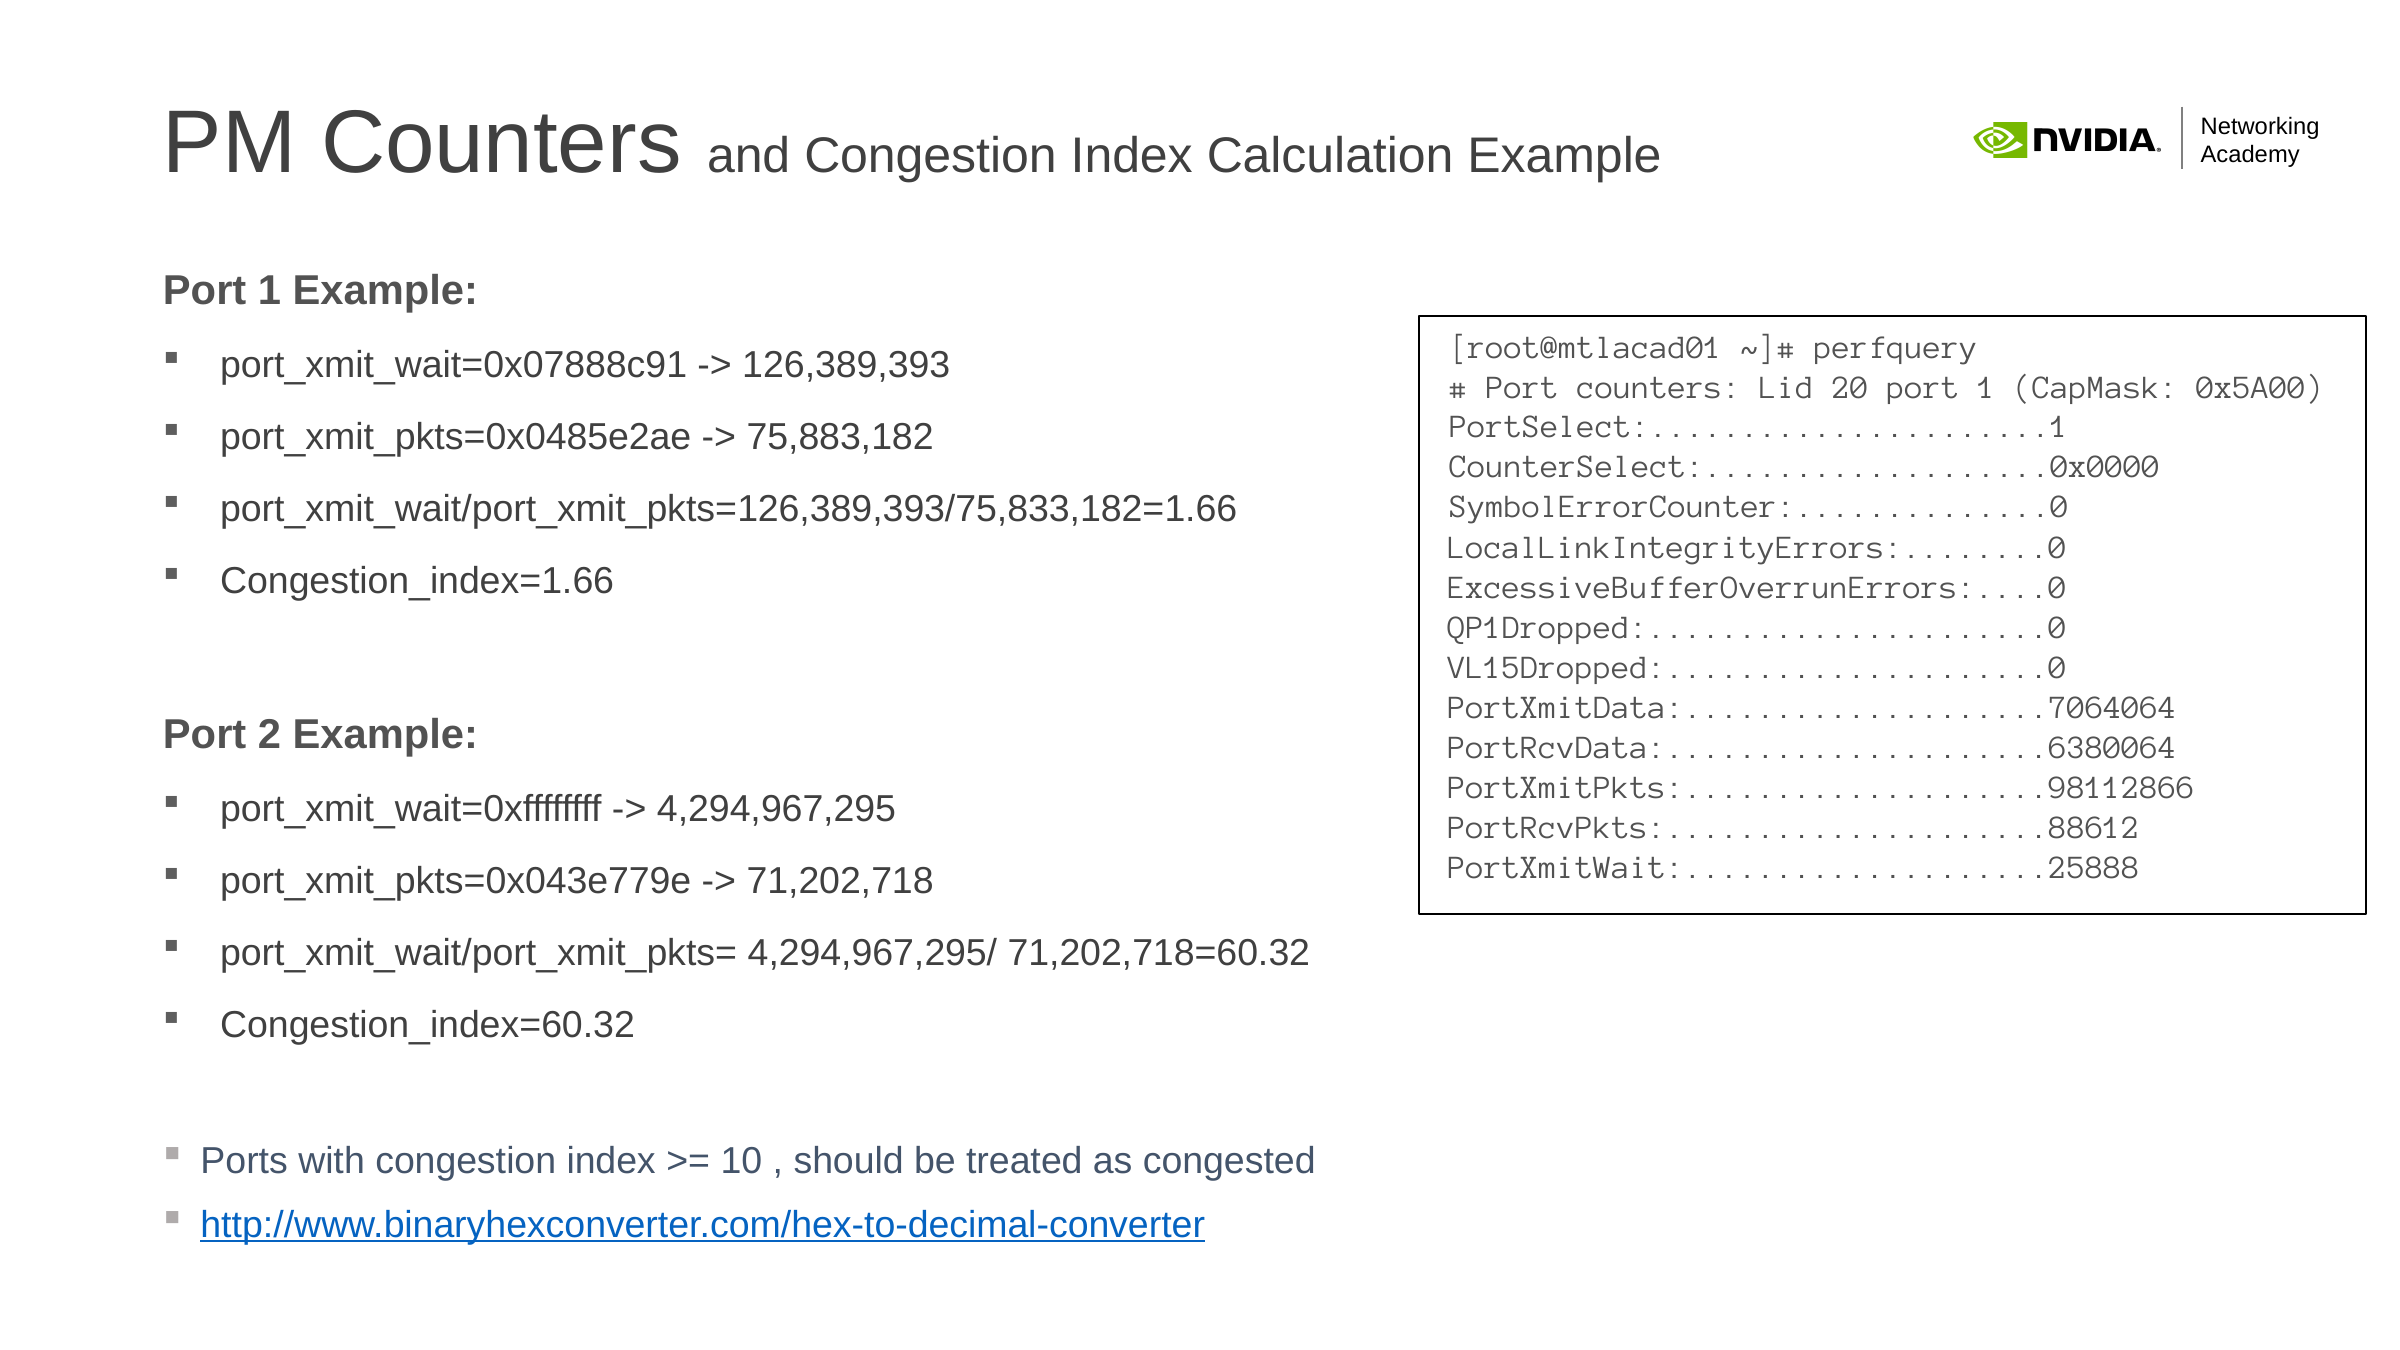

# PM Counters and Congestion Index Calculation Example
Port 1 Example:
port_xmit_wait=0x07888c91 -> 126,389,393
port_xmit_pkts=0x0485e2ae -> 75,883,182
port_xmit_wait/port_xmit_pkts=126,389,393/75,833,182=1.66
Congestion_index=1.66

Port 2 Example:
port_xmit_wait=0xffffffff -> 4,294,967,295
port_xmit_pkts=0x043e779e -> 71,202,718
port_xmit_wait/port_xmit_pkts= 4,294,967,295/ 71,202,718=60.32
Congestion_index=60.32

Ports with congestion index >= 10 , should be treated as congested
http://www.binaryhexconverter.com/hex-to-decimal-converter

[root@mtlacad01 ~]# perfquery
# Port counters: Lid 20 port 1 (CapMask: 0x5A00)
PortSelect:......................1
CounterSelect:...................0x0000
SymbolErrorCounter:..............0
LocalLinkIntegrityErrors:........0
ExcessiveBufferOverrunErrors:....0
QP1Dropped:......................0
VL15Dropped:.....................0
PortXmitData:....................7064064
PortRcvData:.....................6380064
PortXmitPkts:....................98112866
PortRcvPkts:.....................88612
PortXmitWait:....................25888